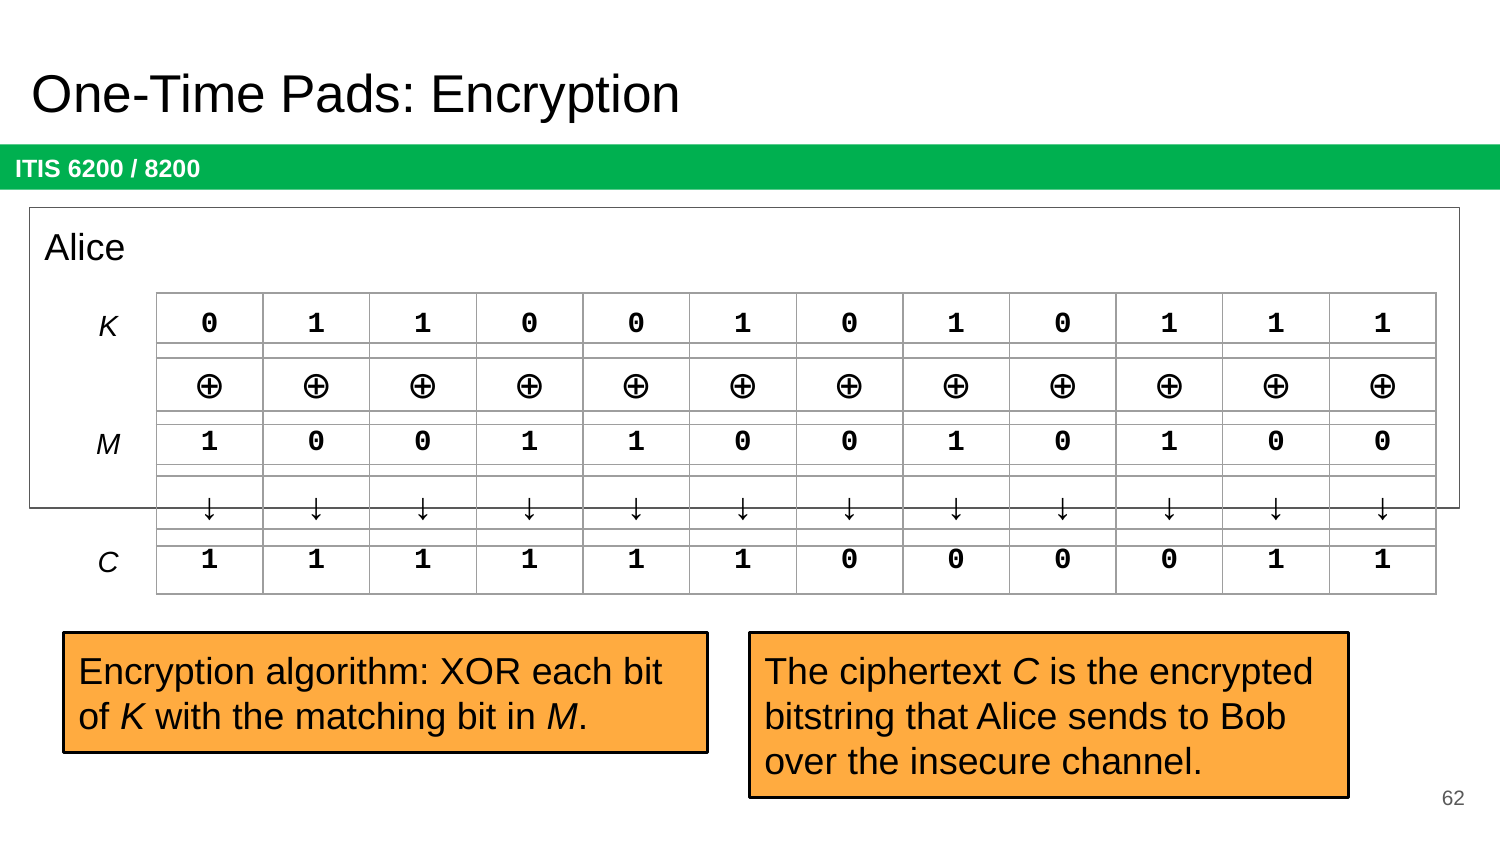

# One-Time Pads: Encryption

Alice
K
| 0 | 1 | 1 | 0 | 0 | 1 | 0 | 1 | 0 | 1 | 1 | 1 |
| --- | --- | --- | --- | --- | --- | --- | --- | --- | --- | --- | --- |
| ⊕ | ⊕ | ⊕ | ⊕ | ⊕ | ⊕ | ⊕ | ⊕ | ⊕ | ⊕ | ⊕ | ⊕ |
| --- | --- | --- | --- | --- | --- | --- | --- | --- | --- | --- | --- |
M
| 1 | 0 | 0 | 1 | 1 | 0 | 0 | 1 | 0 | 1 | 0 | 0 |
| --- | --- | --- | --- | --- | --- | --- | --- | --- | --- | --- | --- |
| ↓ | ↓ | ↓ | ↓ | ↓ | ↓ | ↓ | ↓ | ↓ | ↓ | ↓ | ↓ |
| --- | --- | --- | --- | --- | --- | --- | --- | --- | --- | --- | --- |
C
| 1 | 1 | 1 | 1 | 1 | 1 | 0 | 0 | 0 | 0 | 1 | 1 |
| --- | --- | --- | --- | --- | --- | --- | --- | --- | --- | --- | --- |
Encryption algorithm: XOR each bit of K with the matching bit in M.
The ciphertext C is the encrypted bitstring that Alice sends to Bob over the insecure channel.
62